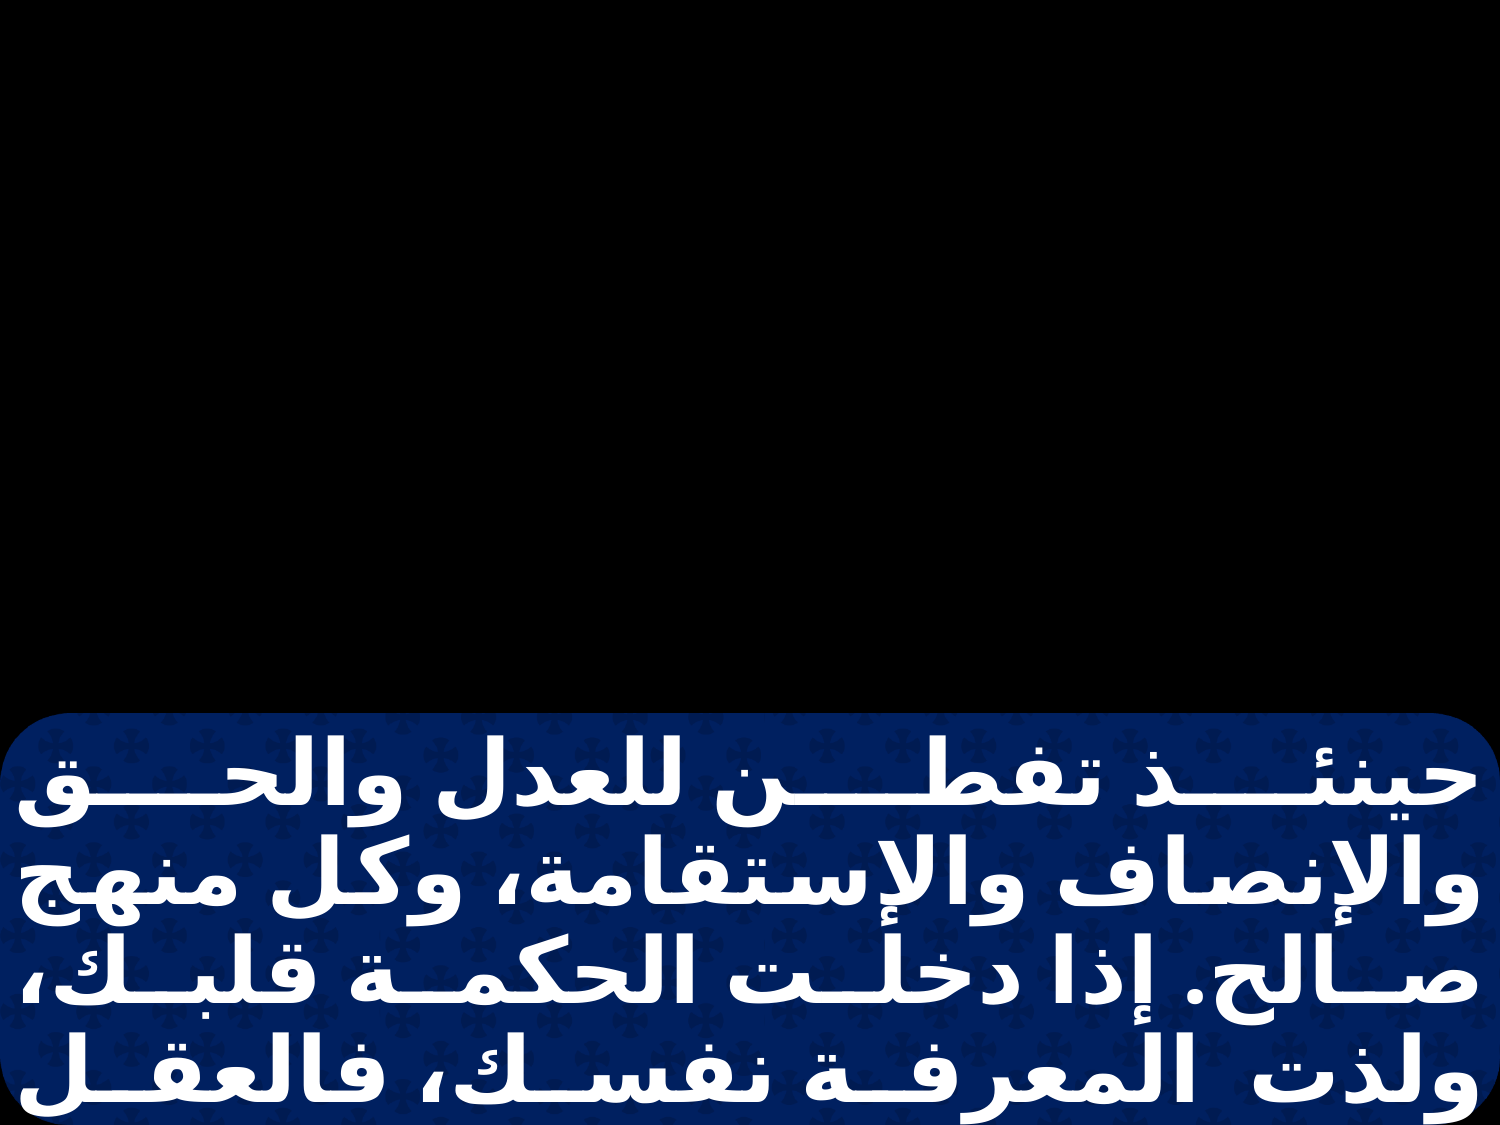

حينئذ تفطن للعدل والحق والإنصاف والإستقامة، وكل منهج صالح. إذا دخلت الحكمة قلبك، ولذت  المعرفة نفسك، فالعقل يحفظك، والفكر الطاهر  ينجيك، فينقذك من طريق السوء، ومن الإنسان